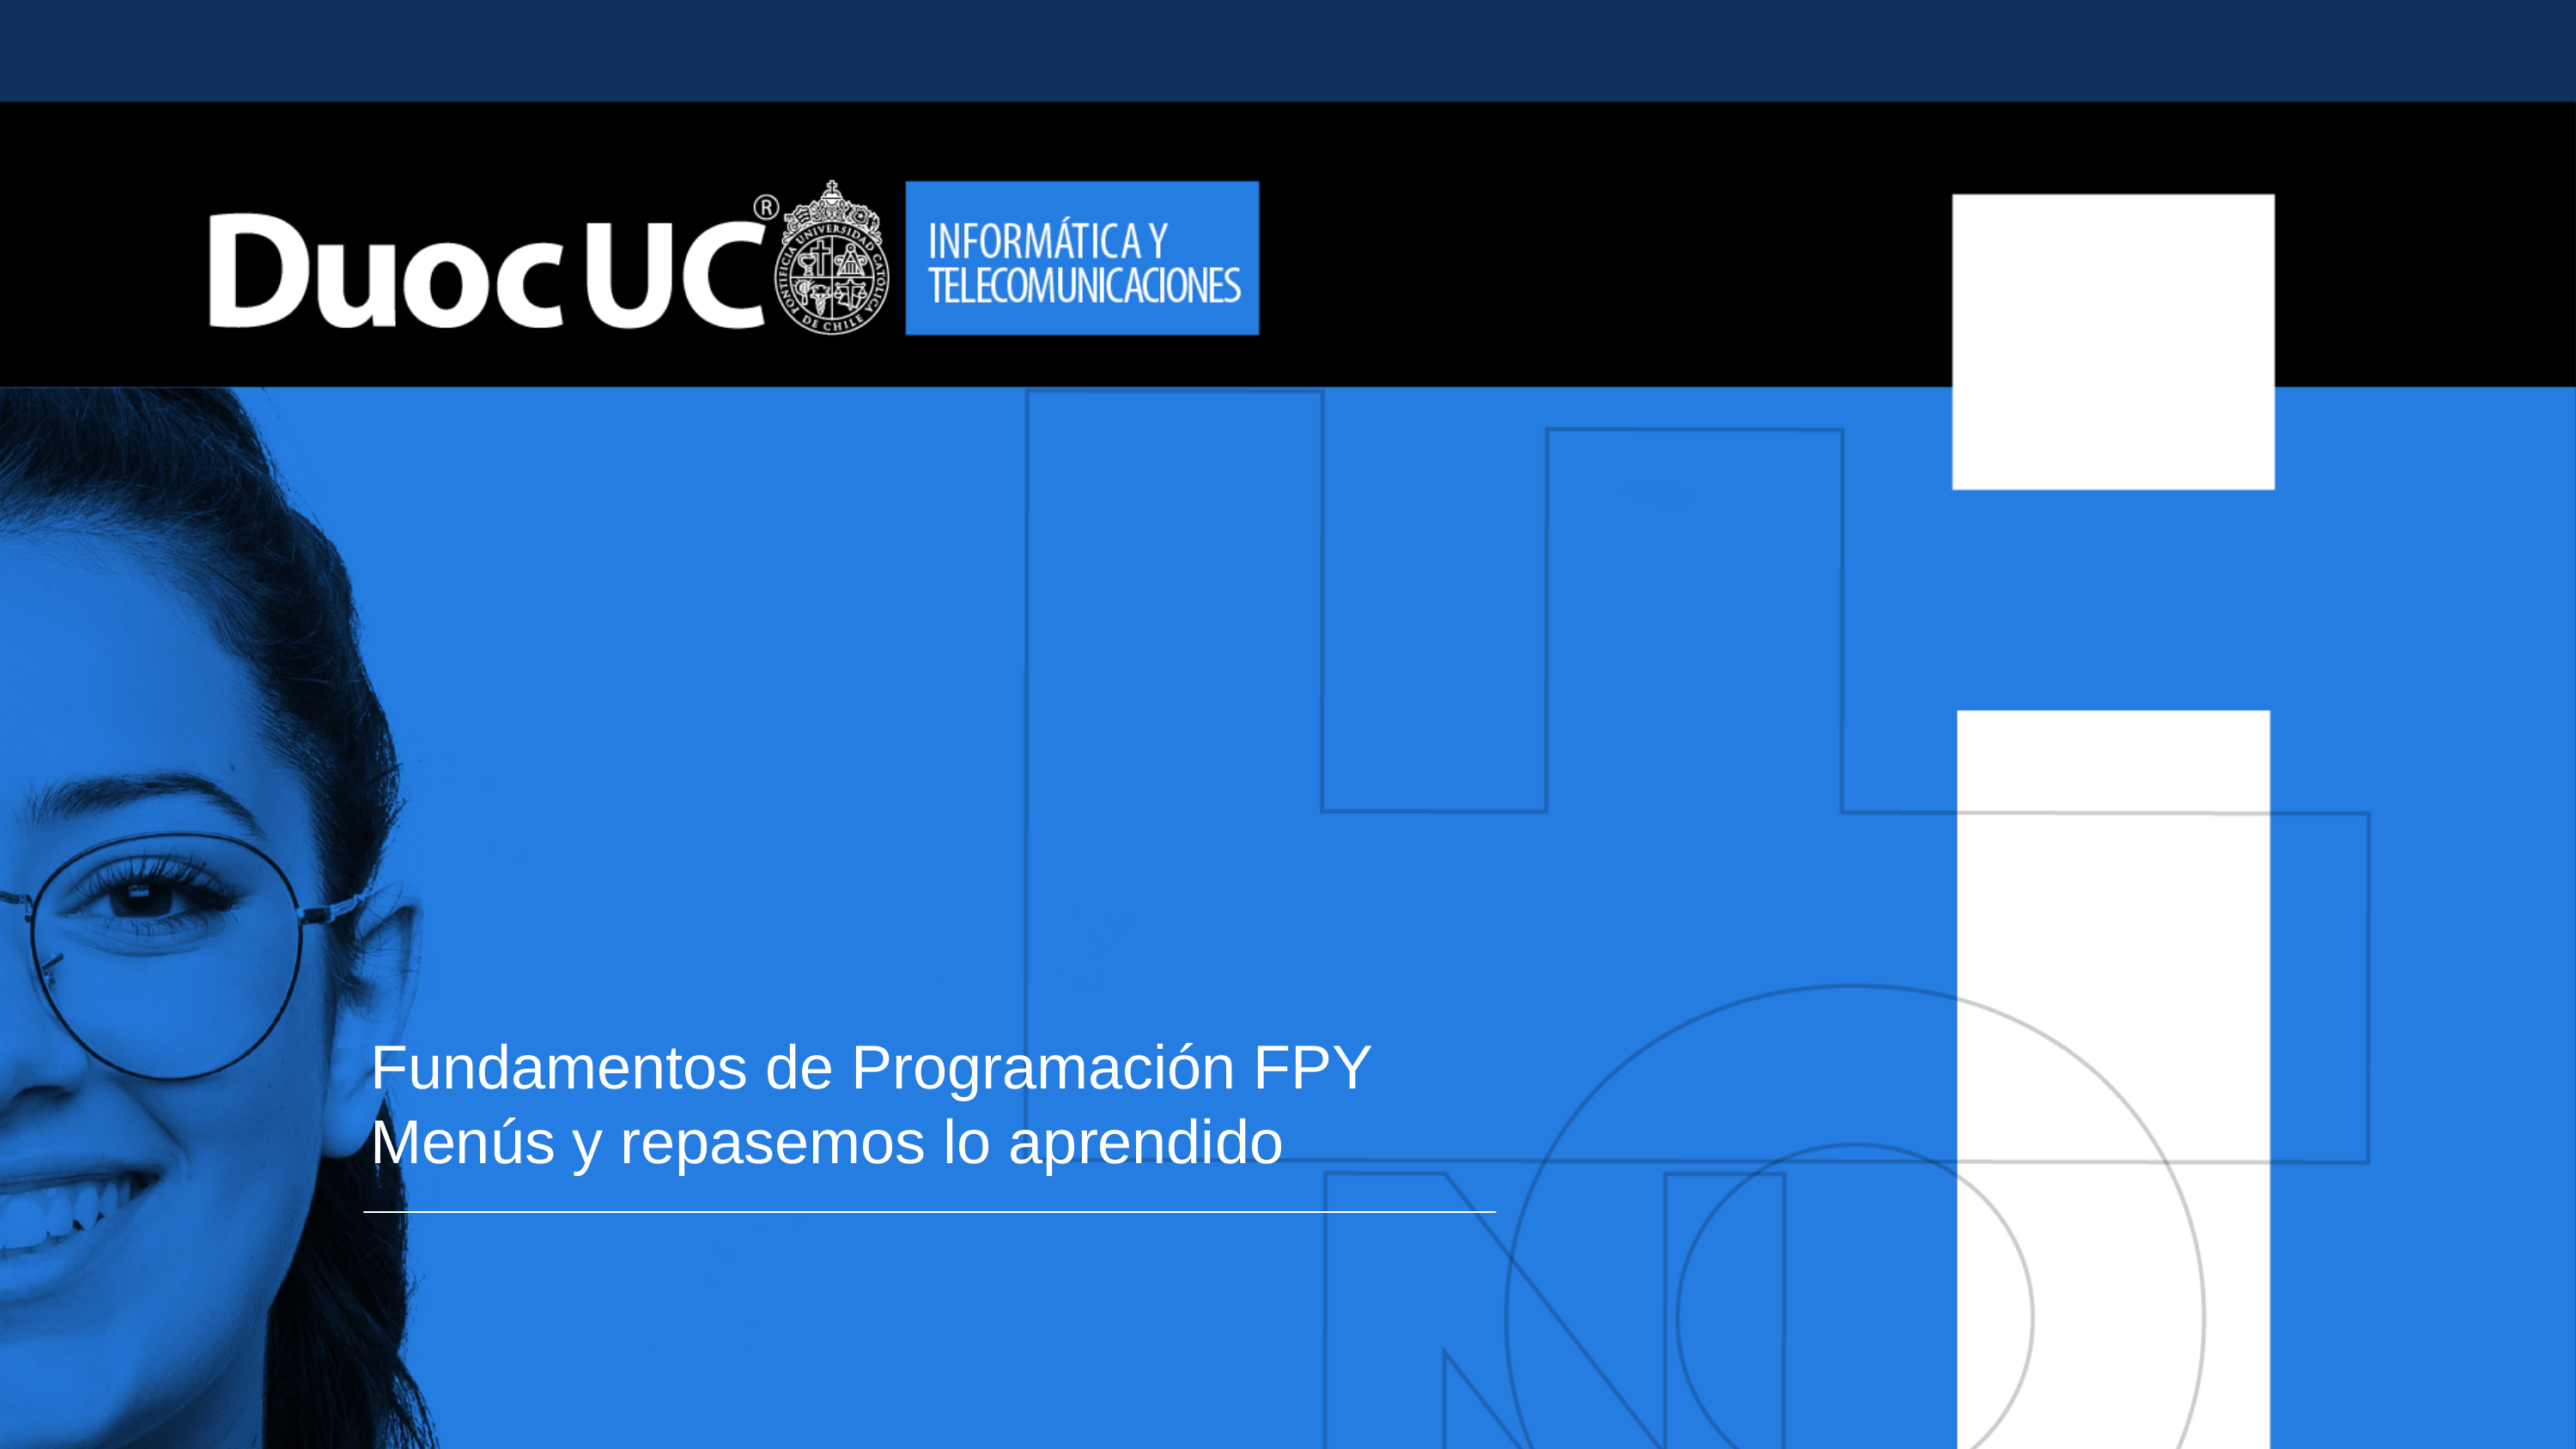

Fundamentos de Programación FPY
Menús y repasemos lo aprendido